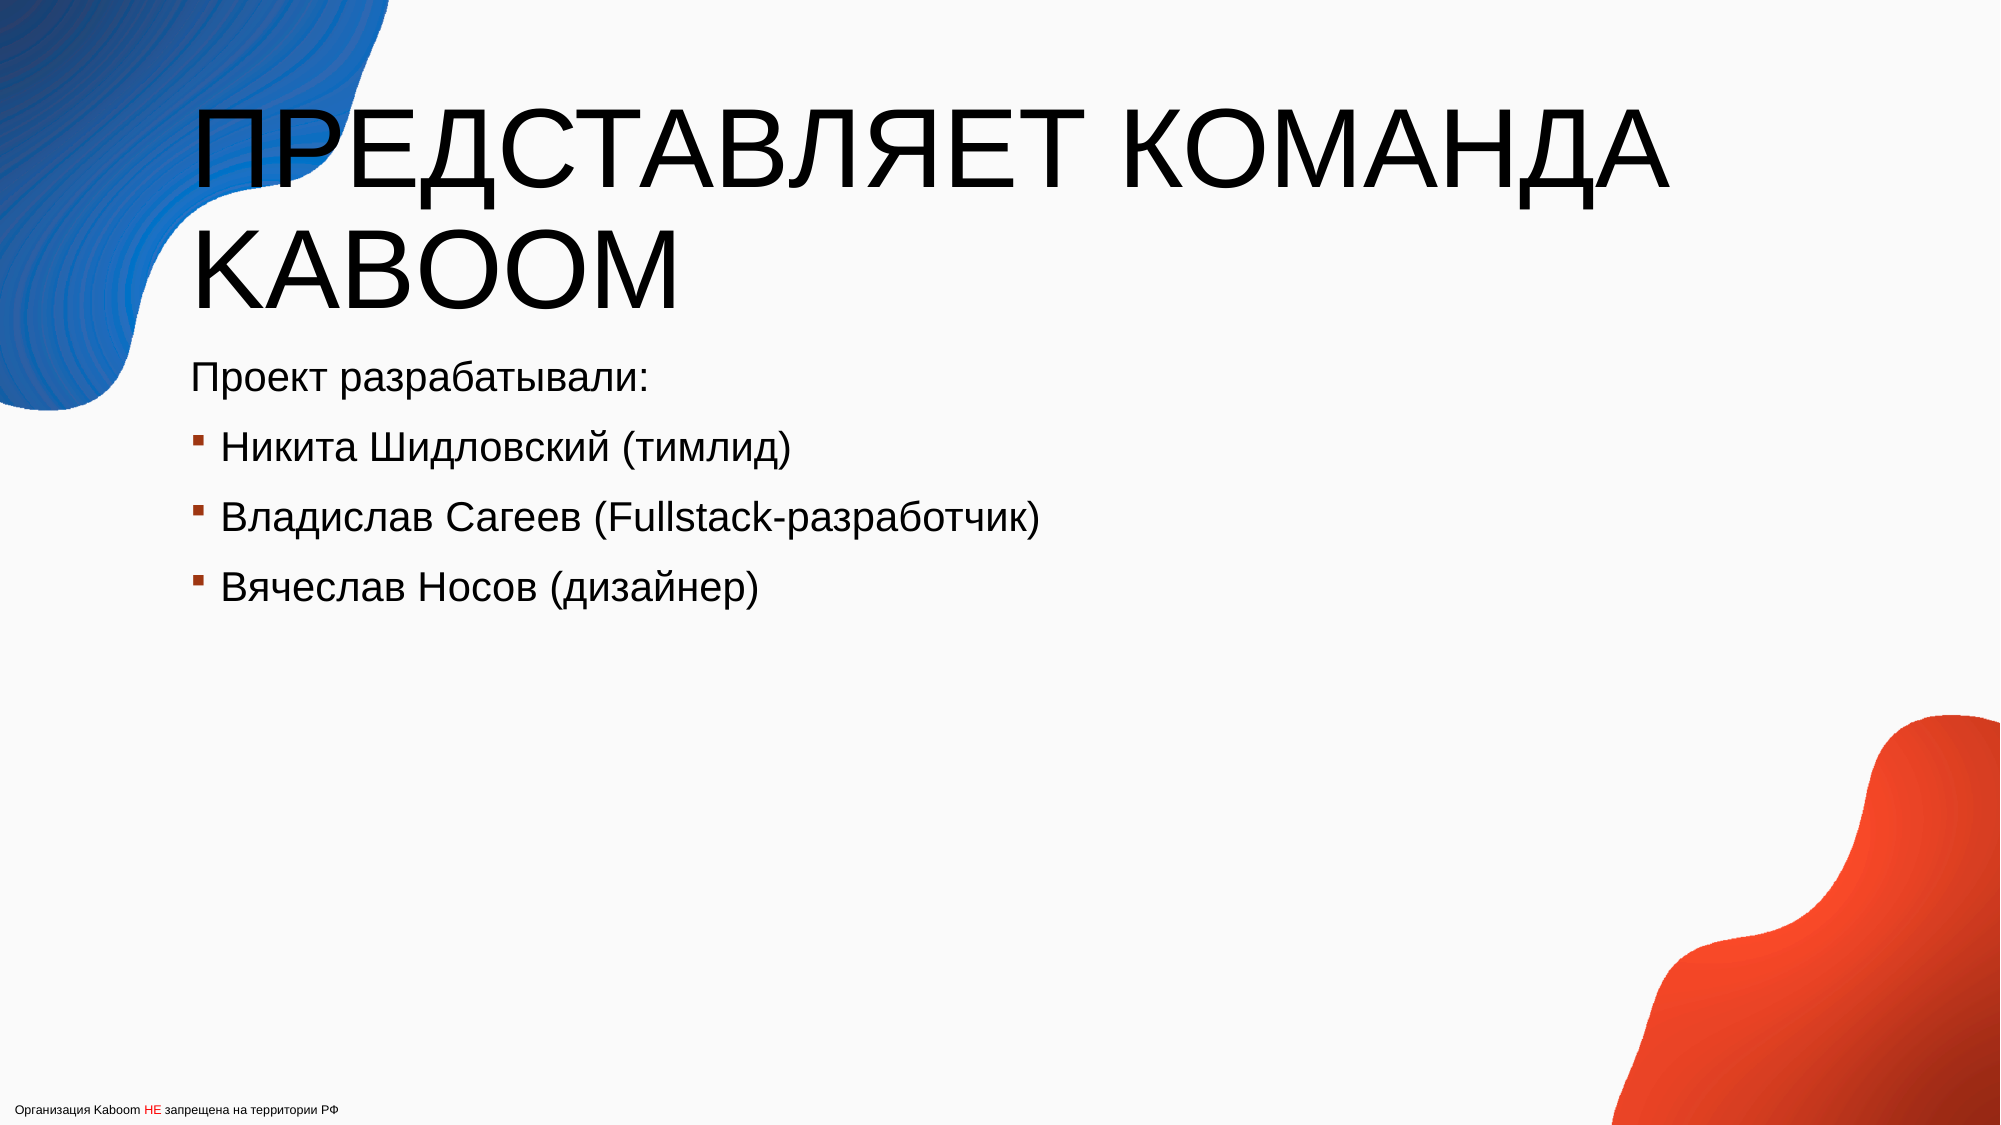

# Представляет команда Kaboom
Проект разрабатывали:
Никита Шидловский (тимлид)
Владислав Сагеев (Fullstack-разработчик)
Вячеслав Носов (дизайнер)

Организация Kaboom НЕ запрещена на территории РФ